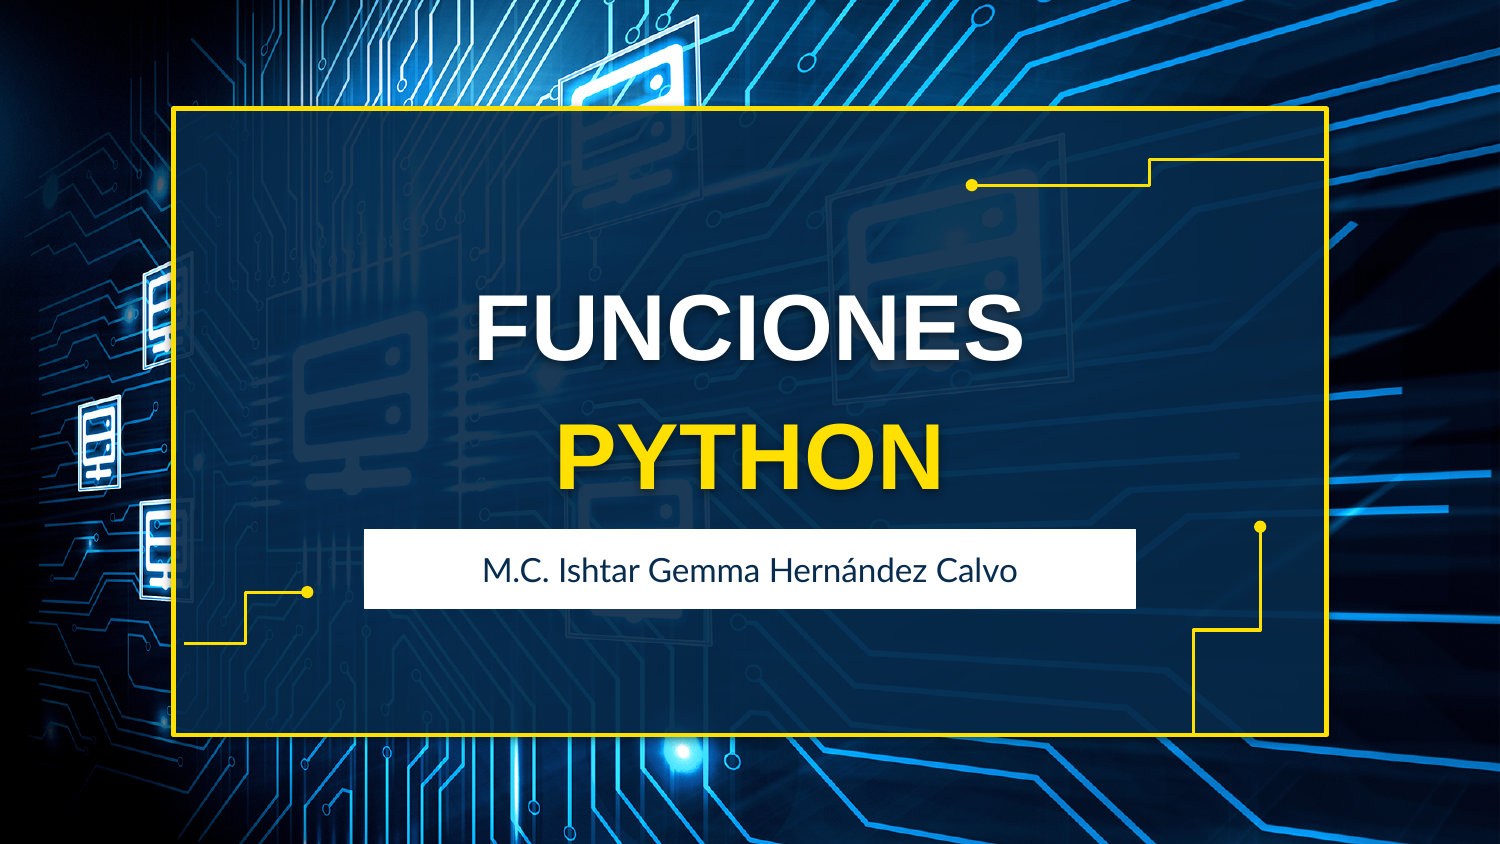

# FUNCIONES PYTHON
M.C. Ishtar Gemma Hernández Calvo